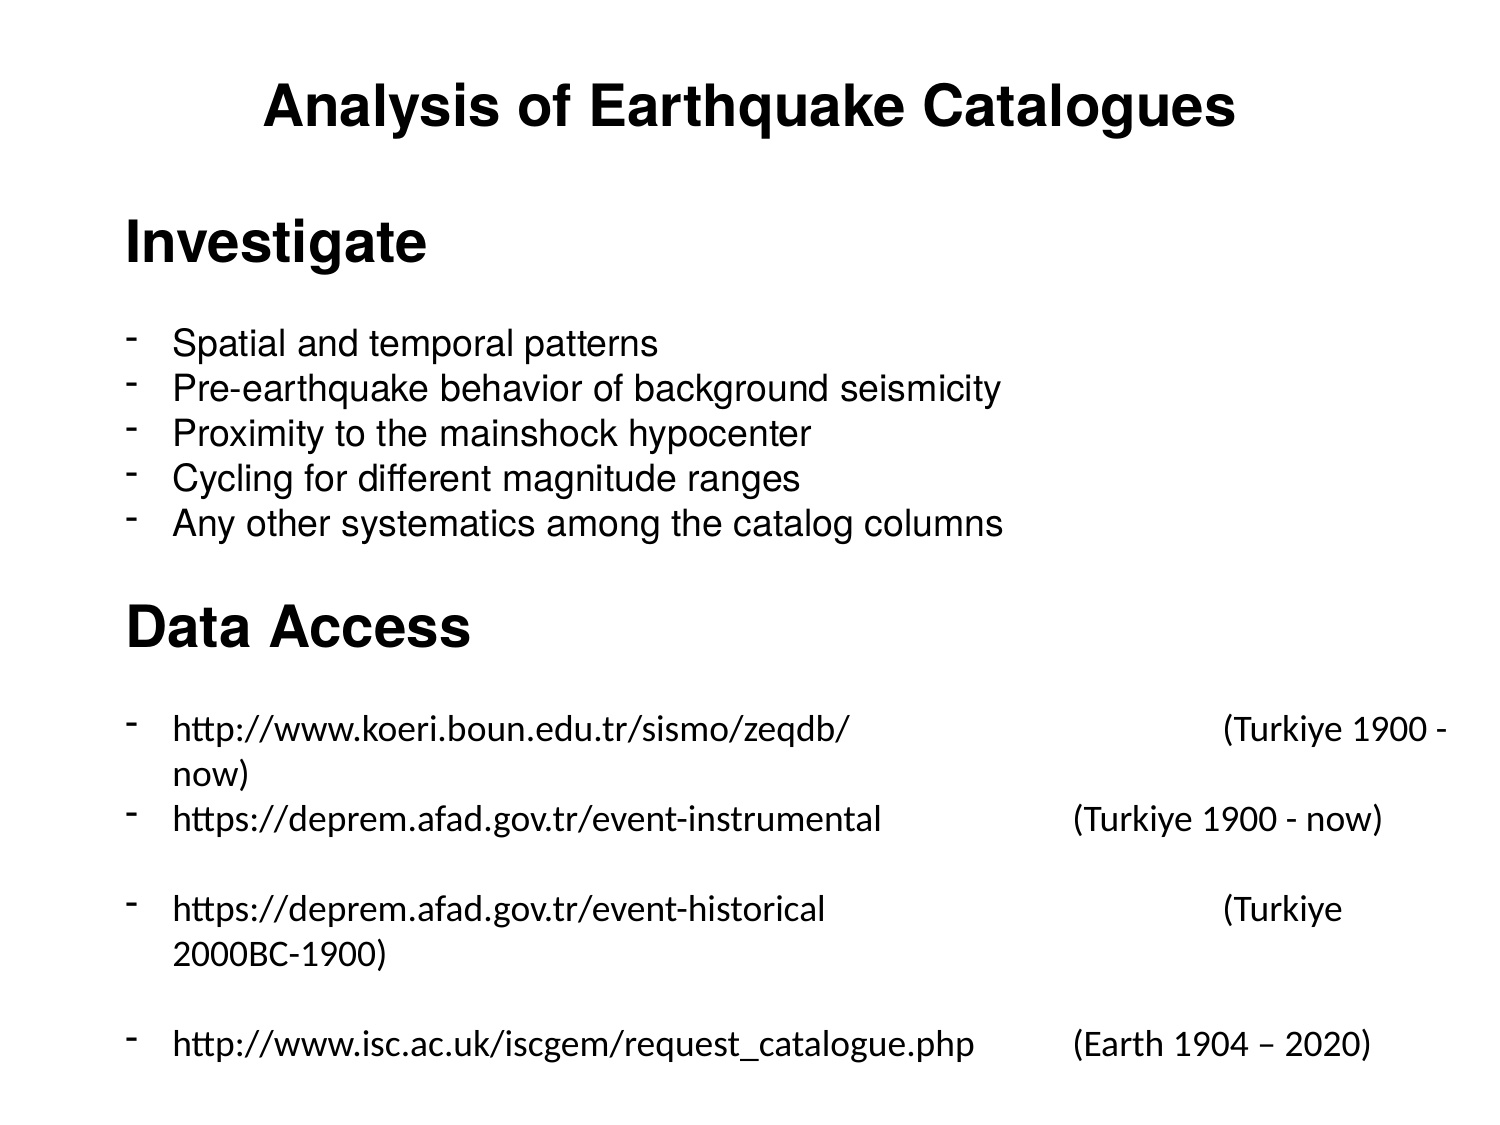

Analysis of Earthquake Catalogues
Investigate

Spatial and temporal patterns
Pre-earthquake behavior of background seismicity
Proximity to the mainshock hypocenter
Cycling for different magnitude ranges
Any other systematics among the catalog columns

Data Access

http://www.koeri.boun.edu.tr/sismo/zeqdb/			(Turkiye 1900 - now)
https://deprem.afad.gov.tr/event-instrumental		(Turkiye 1900 - now)

https://deprem.afad.gov.tr/event-historical			(Turkiye 2000BC-1900)

http://www.isc.ac.uk/iscgem/request_catalogue.php	(Earth 1904 – 2020)